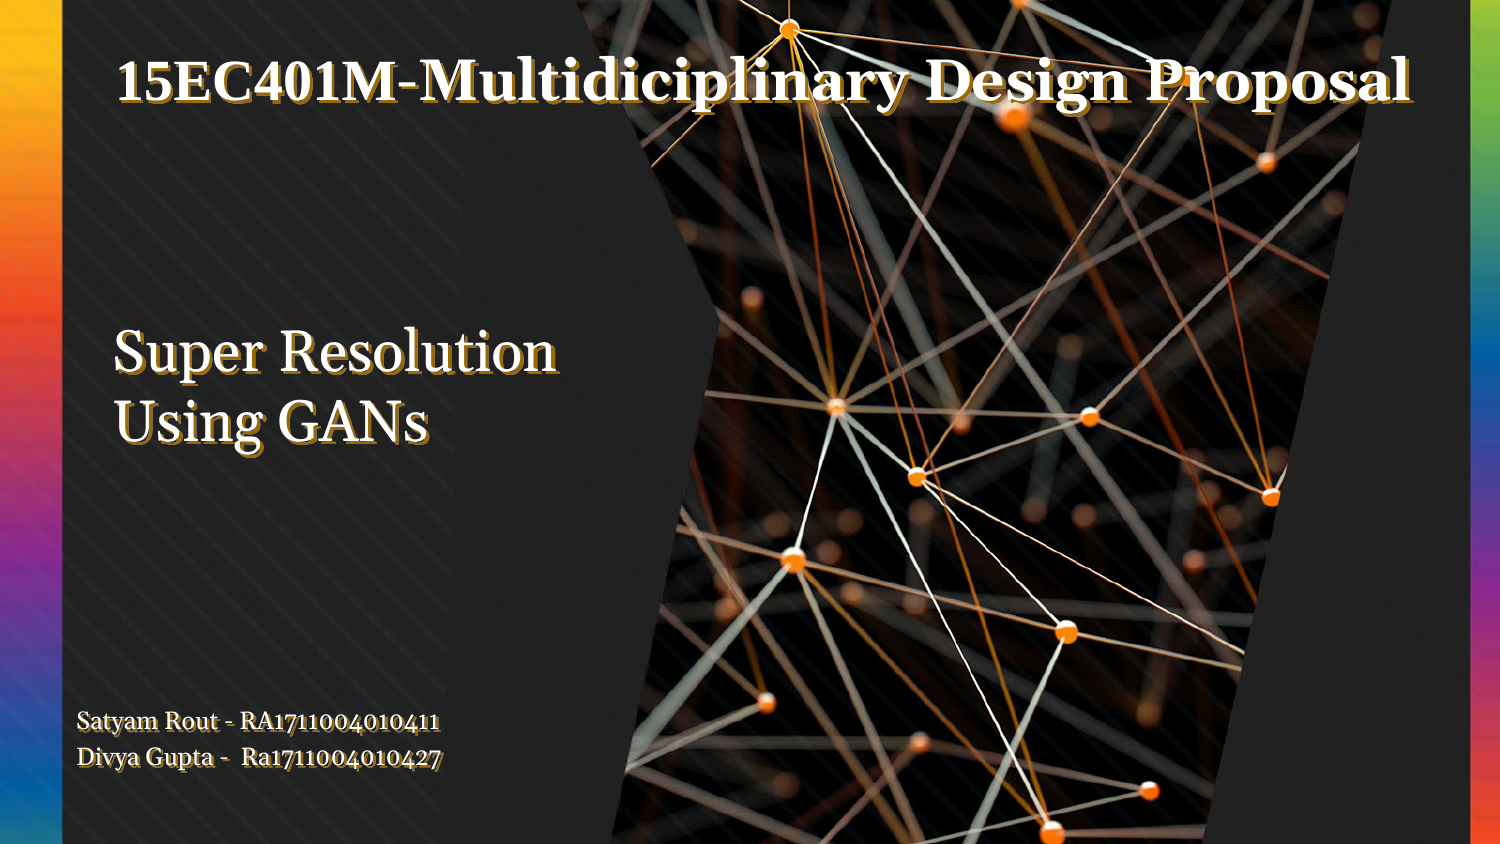

15EC401M-Multidiciplinary Design Proposal
# Super Resolution Using GANs
Satyam Rout - RA1711004010411
Divya Gupta -  Ra1711004010427